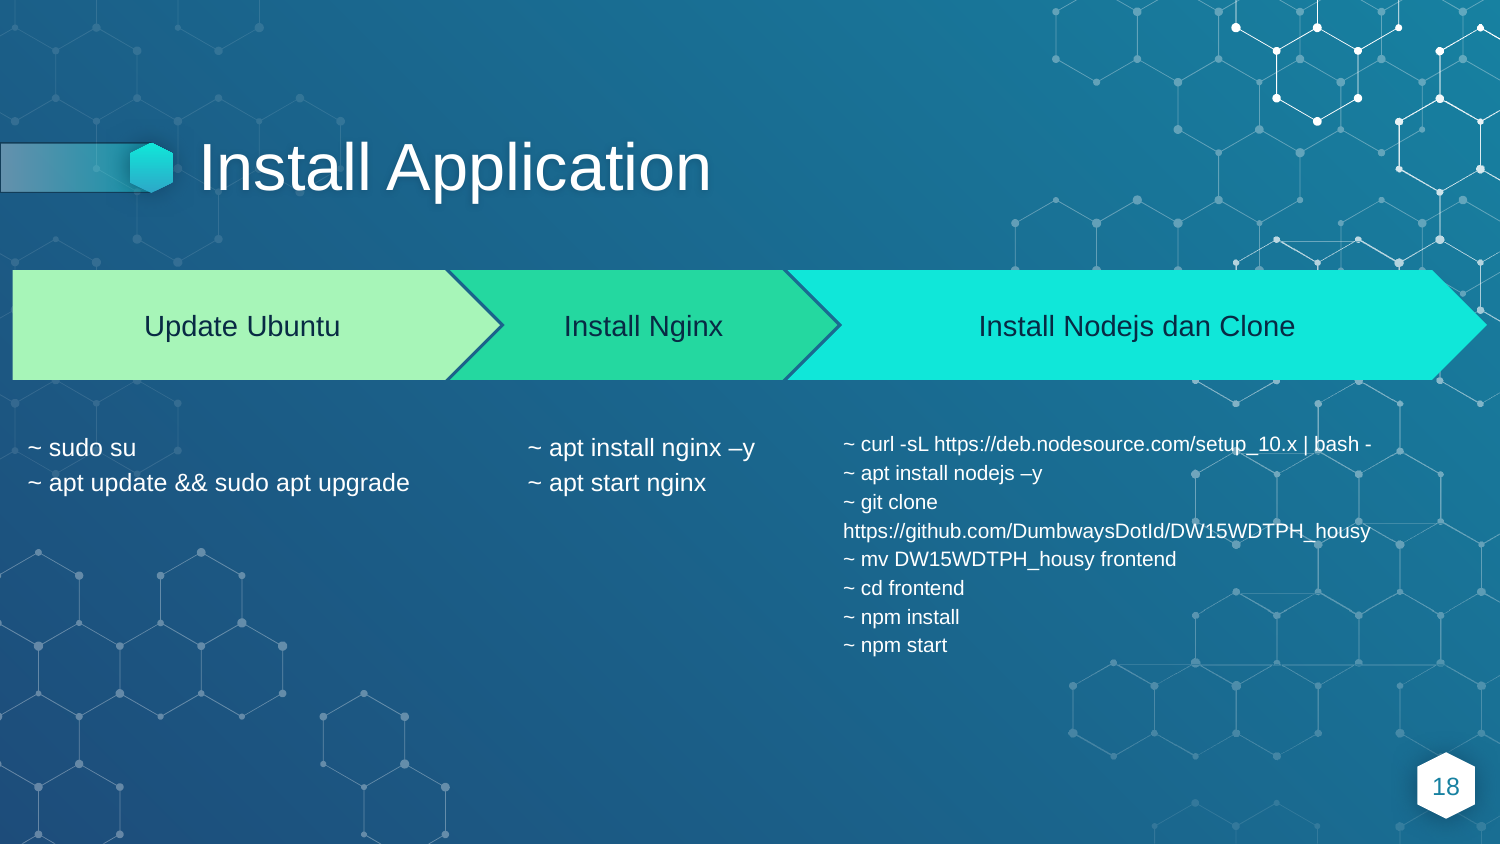

# Install Application
Install Nginx
~ apt install nginx –y
~ apt start nginx
Install Nodejs dan Clone
~ curl -sL https://deb.nodesource.com/setup_10.x | bash -
~ apt install nodejs –y
~ git clone https://github.com/DumbwaysDotId/DW15WDTPH_housy
~ mv DW15WDTPH_housy frontend
~ cd frontend
~ npm install
~ npm start
Update Ubuntu
~ sudo su
~ apt update && sudo apt upgrade
18